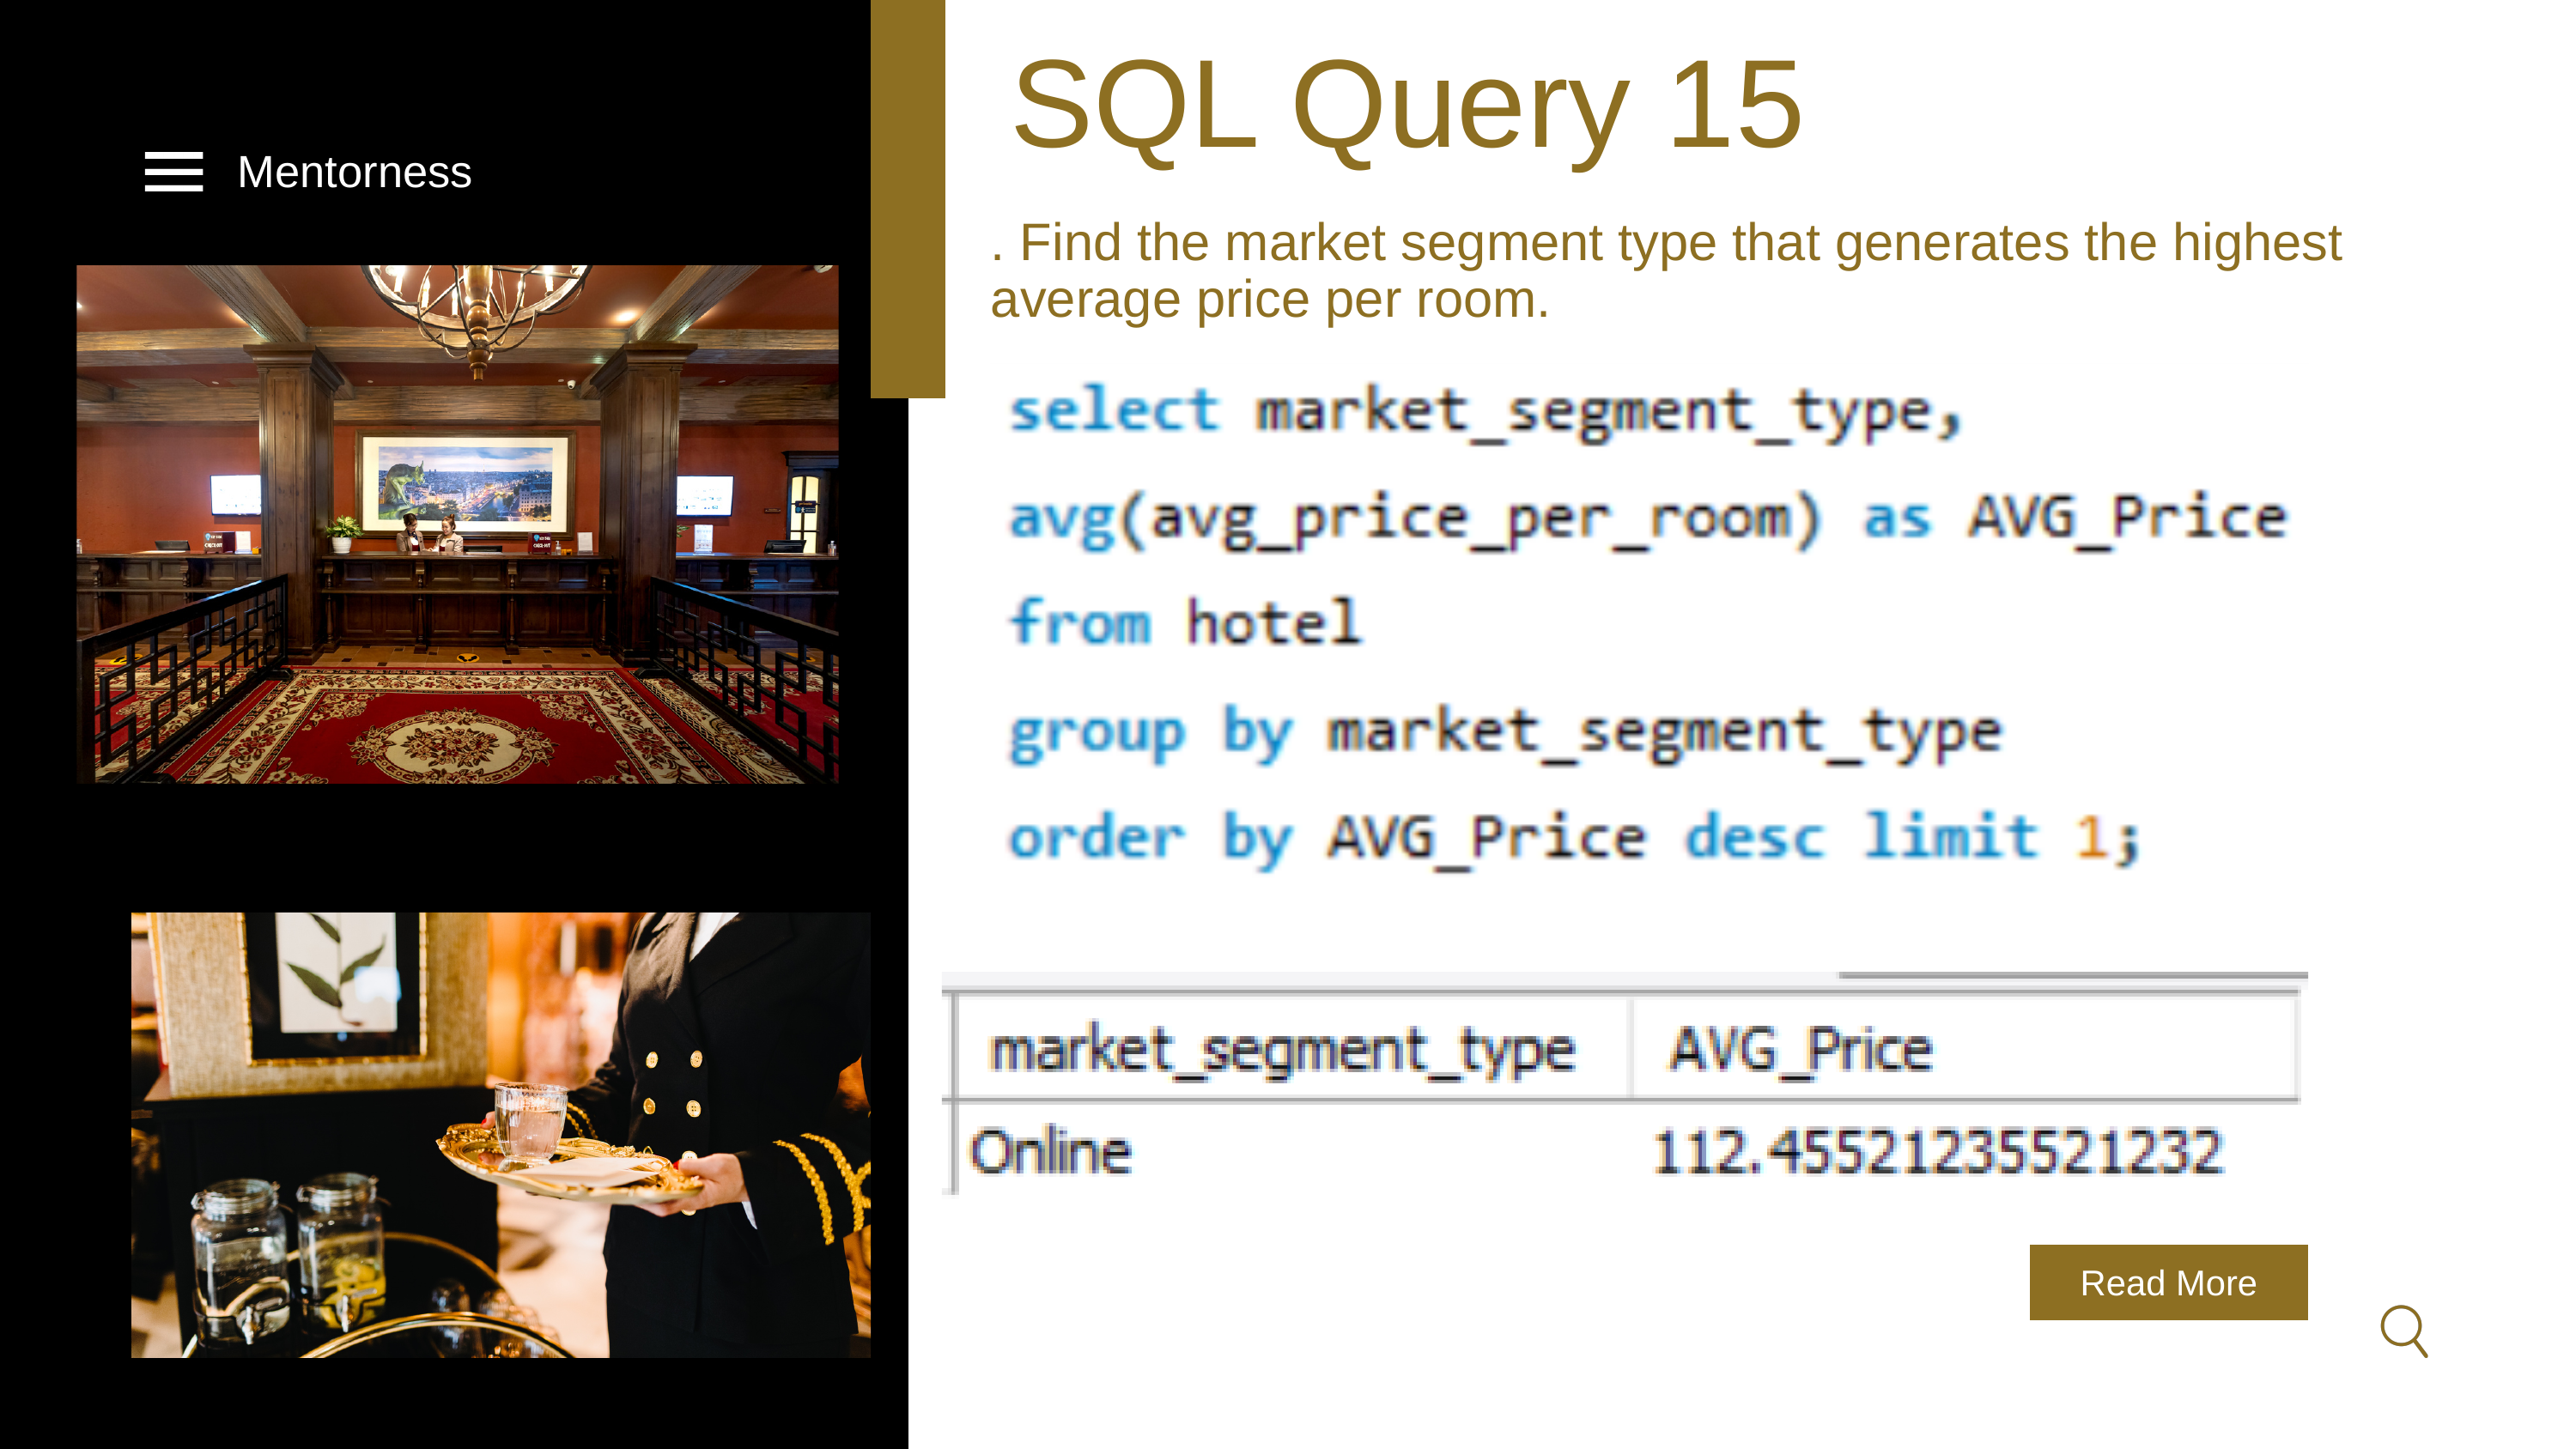

SQL Query 15
Mentorness

. Find the market segment type that generates the highest average price per room.

Read More